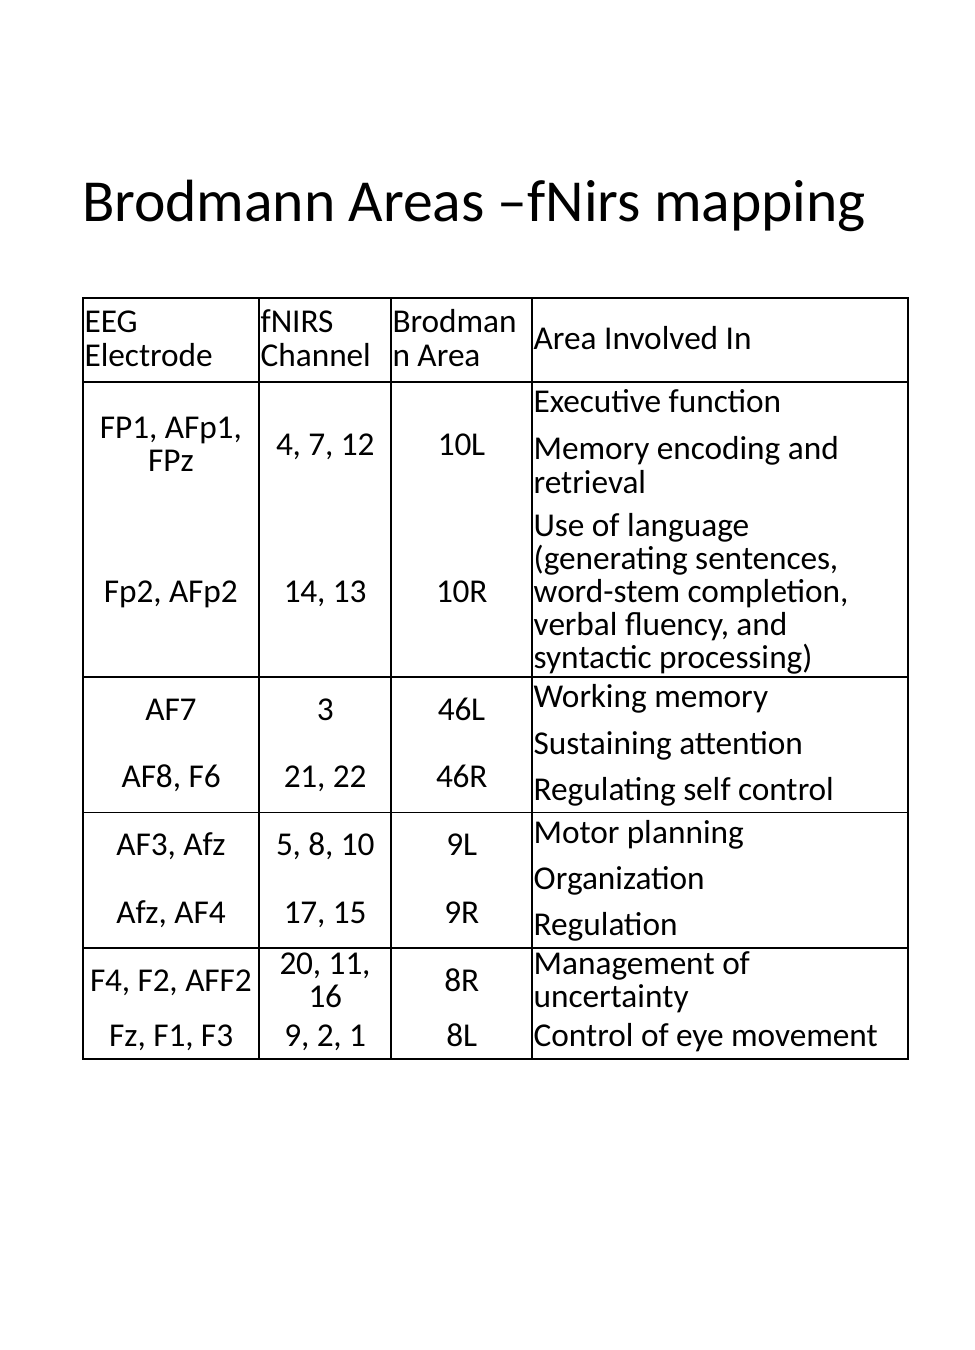

# Brodmann Areas –fNirs mapping
| EEG Electrode | fNIRS Channel | Brodmann Area | Area Involved In |
| --- | --- | --- | --- |
| FP1, AFp1, FPz | 4, 7, 12 | 10L | Executive function |
|  |  |  | Memory encoding and retrieval |
| Fp2, AFp2 | 14, 13 | 10R | Use of language (generating sentences, word-stem completion, verbal fluency, and syntactic processing) |
| AF7 | 3 | 46L | Working memory |
|  |  |  | Sustaining attention |
| AF8, F6 | 21, 22 | 46R |  |
|  |  |  | Regulating self control |
| AF3, Afz | 5, 8, 10 | 9L | Motor planning |
|  |  |  | Organization |
| Afz, AF4 | 17, 15 | 9R |  |
|  |  |  | Regulation |
| F4, F2, AFF2 | 20, 11, 16 | 8R | Management of uncertainty |
| Fz, F1, F3 | 9, 2, 1 | 8L | Control of eye movement |